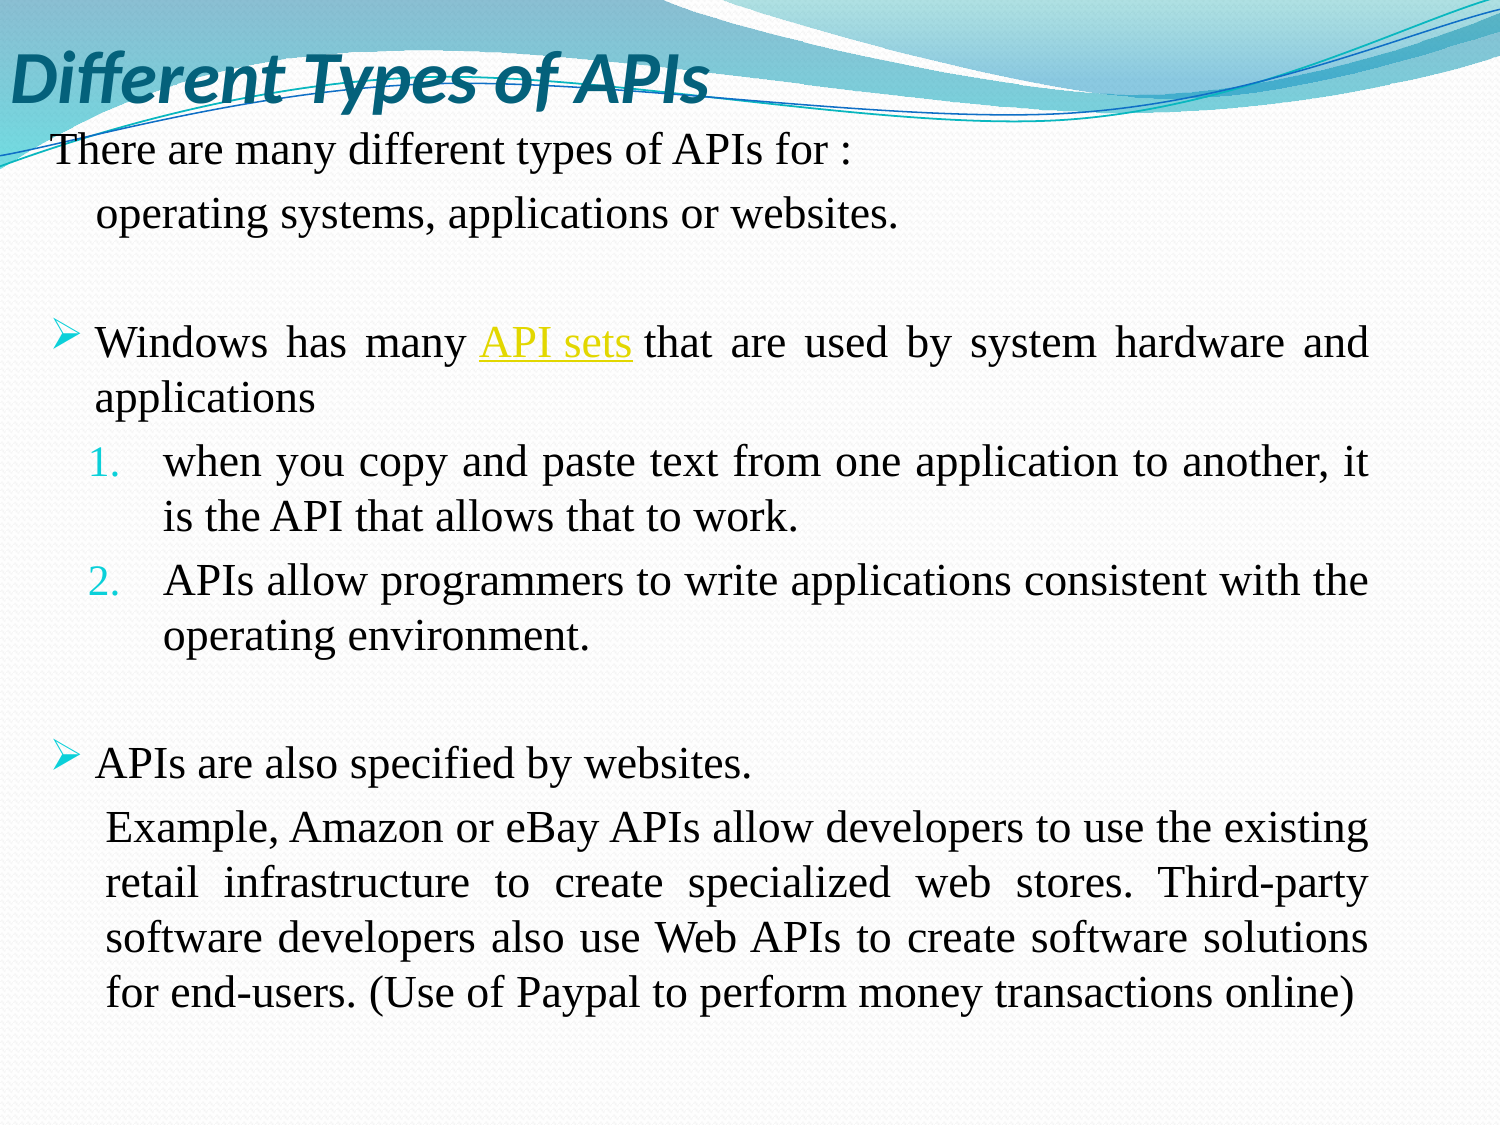

# Different Types of APIs
There are many different types of APIs for :
    operating systems, applications or websites.

Windows has many API sets that are used by system hardware and applications
when you copy and paste text from one application to another, it is the API that allows that to work.
APIs allow programmers to write applications consistent with the operating environment.

APIs are also specified by websites.
Example, Amazon or eBay APIs allow developers to use the existing retail infrastructure to create specialized web stores. Third-party software developers also use Web APIs to create software solutions for end-users. (Use of Paypal to perform money transactions online)